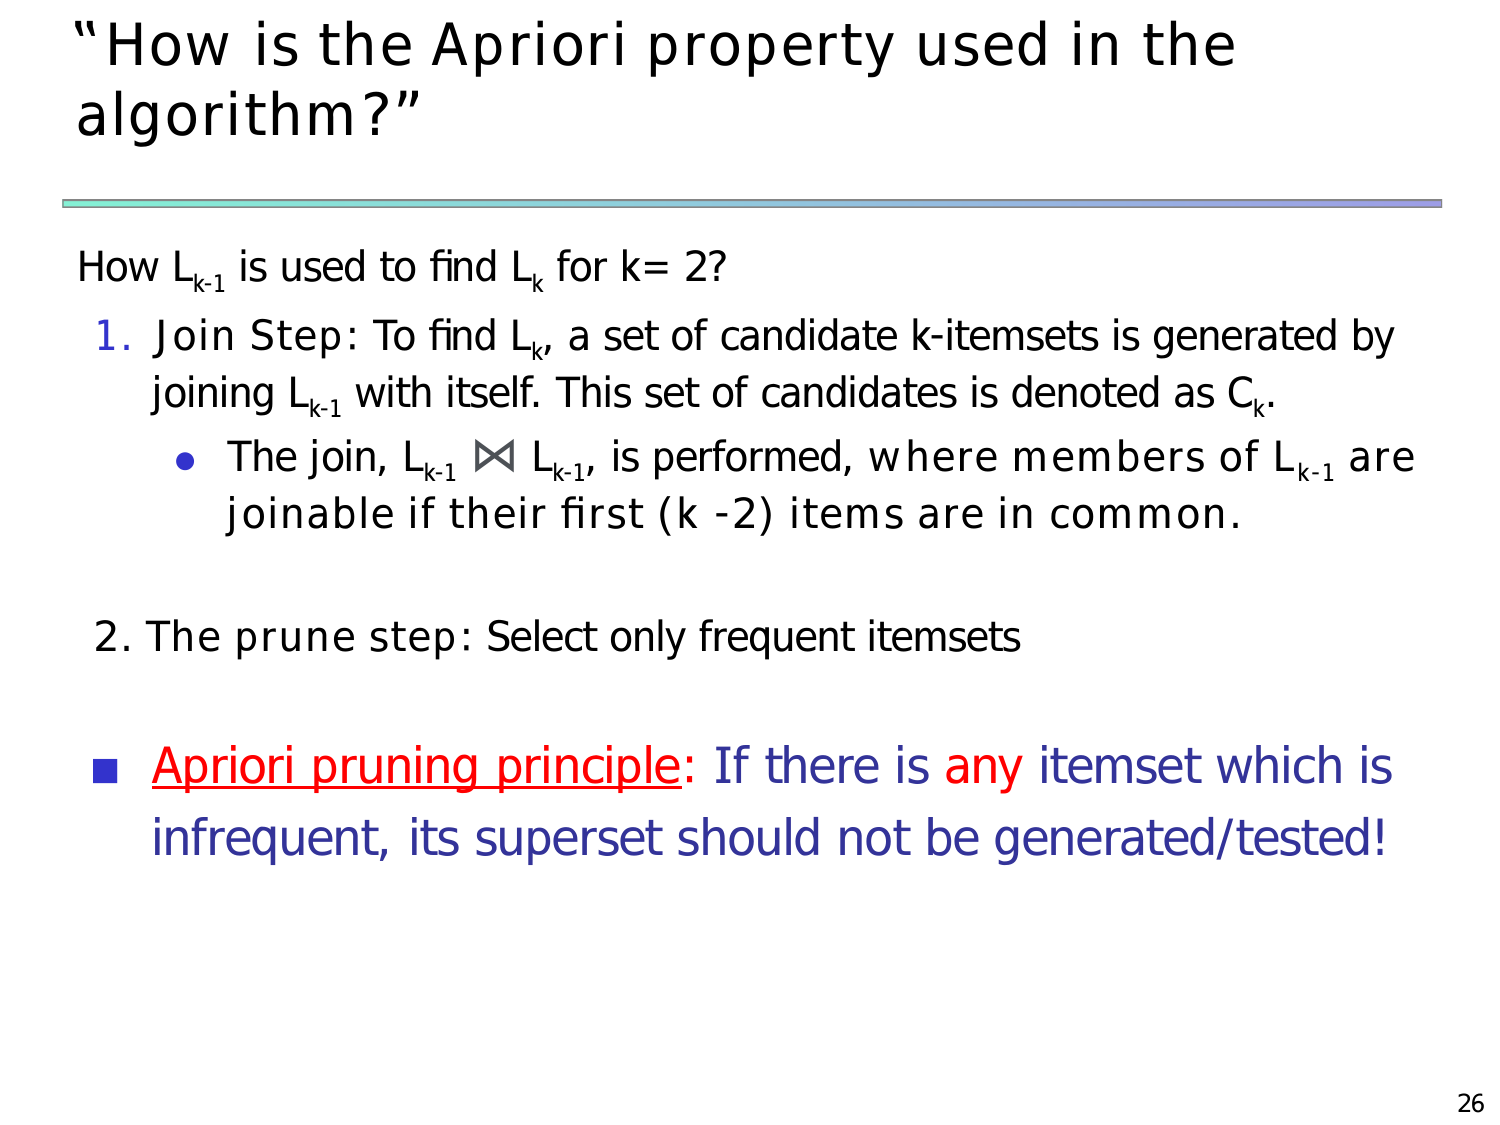

# “How is the Apriori property used in the algorithm?”
How Lk-1 is used to find Lk for k= 2?
Join Step: To find Lk, a set of candidate k-itemsets is generated by joining Lk-1 with itself. This set of candidates is denoted as Ck.
The join, Lk-1 ⋈ Lk-1, is performed, where members of Lk-1 are joinable if their first (k -2) items are in common.

2. The prune step: Select only frequent itemsets

Apriori pruning principle: If there is any itemset which is infrequent, its superset should not be generated/tested!

26